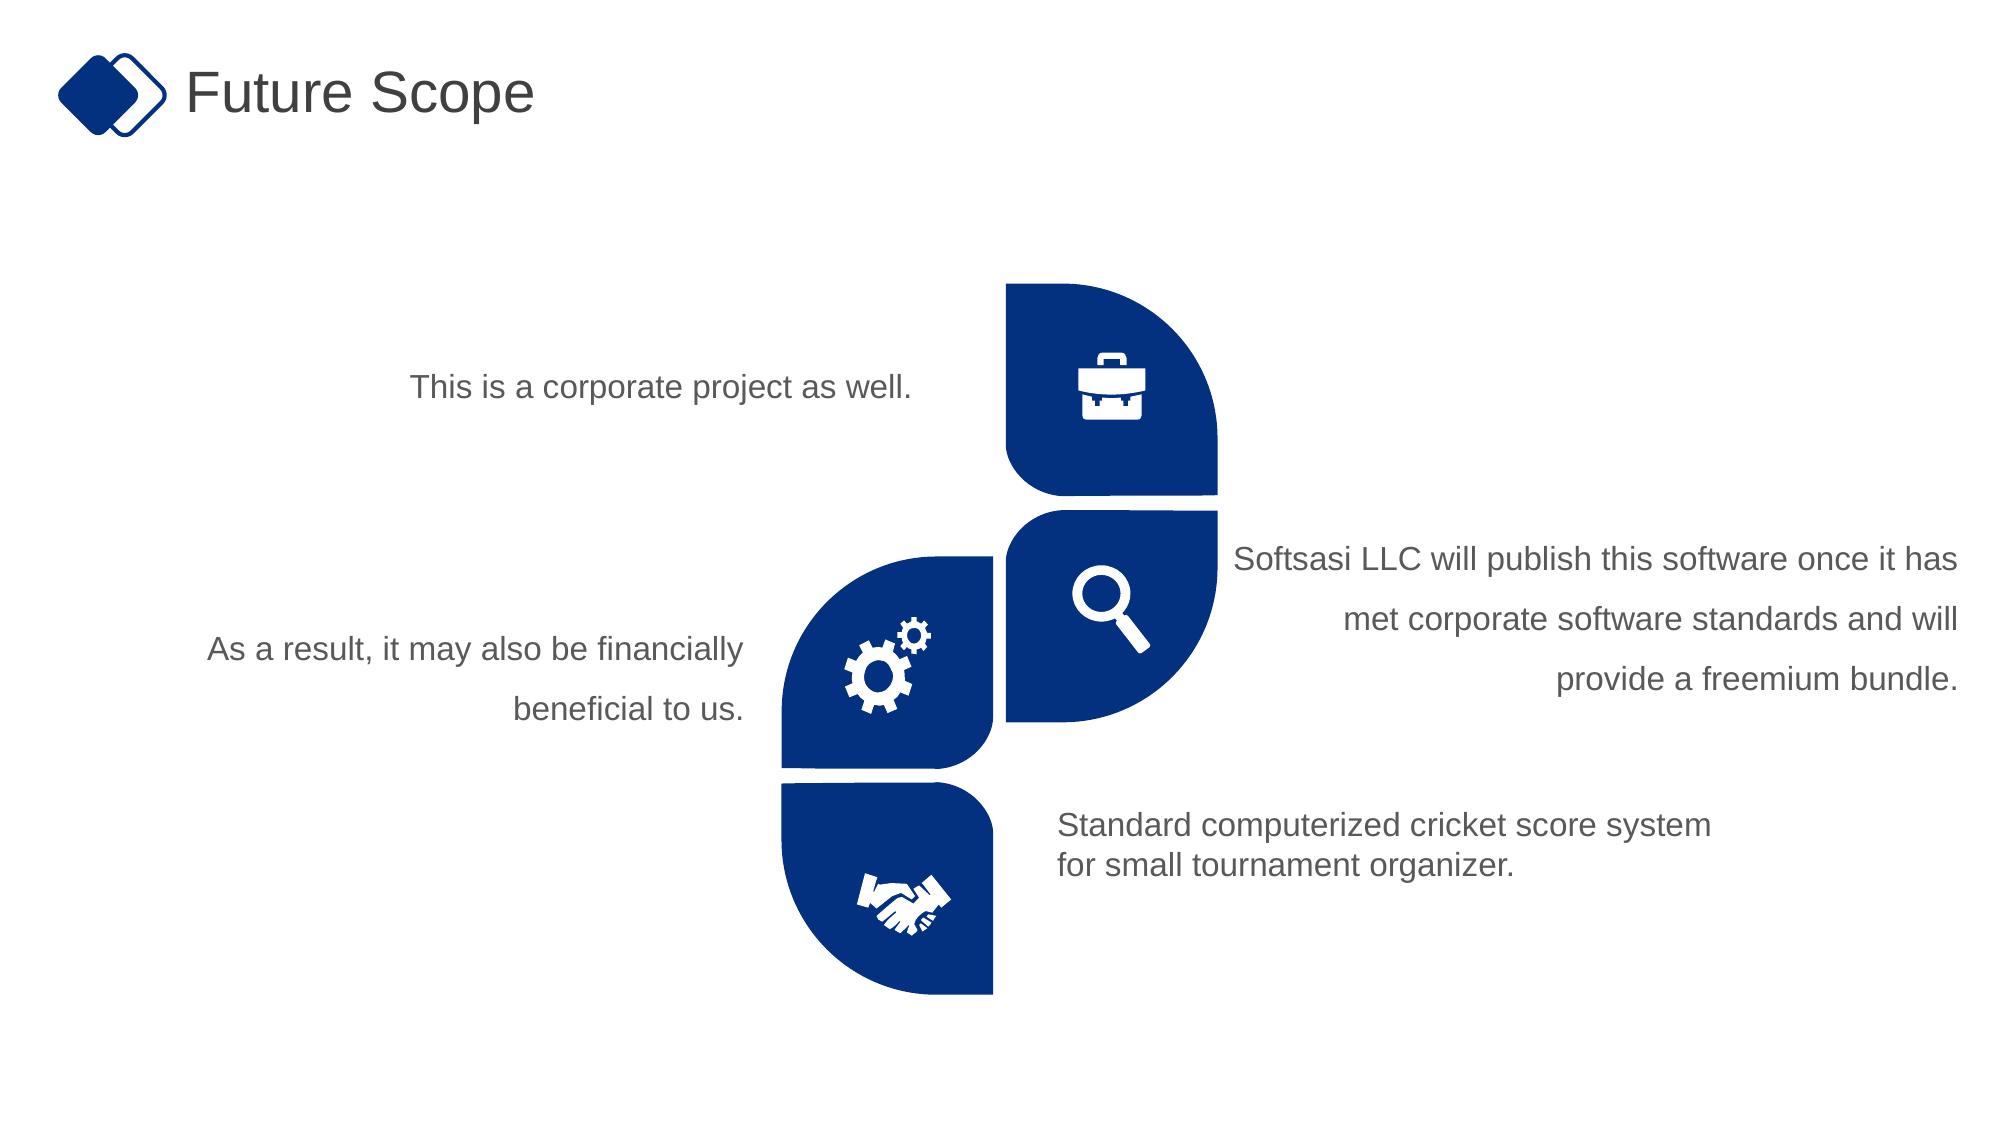

Future Scope

This is a corporate project as well.

Softsasi LLC will publish this software once it has met corporate software standards and will provide a freemium bundle.

As a result, it may also be financially beneficial to us.

Standard computerized cricket score system for small tournament organizer.